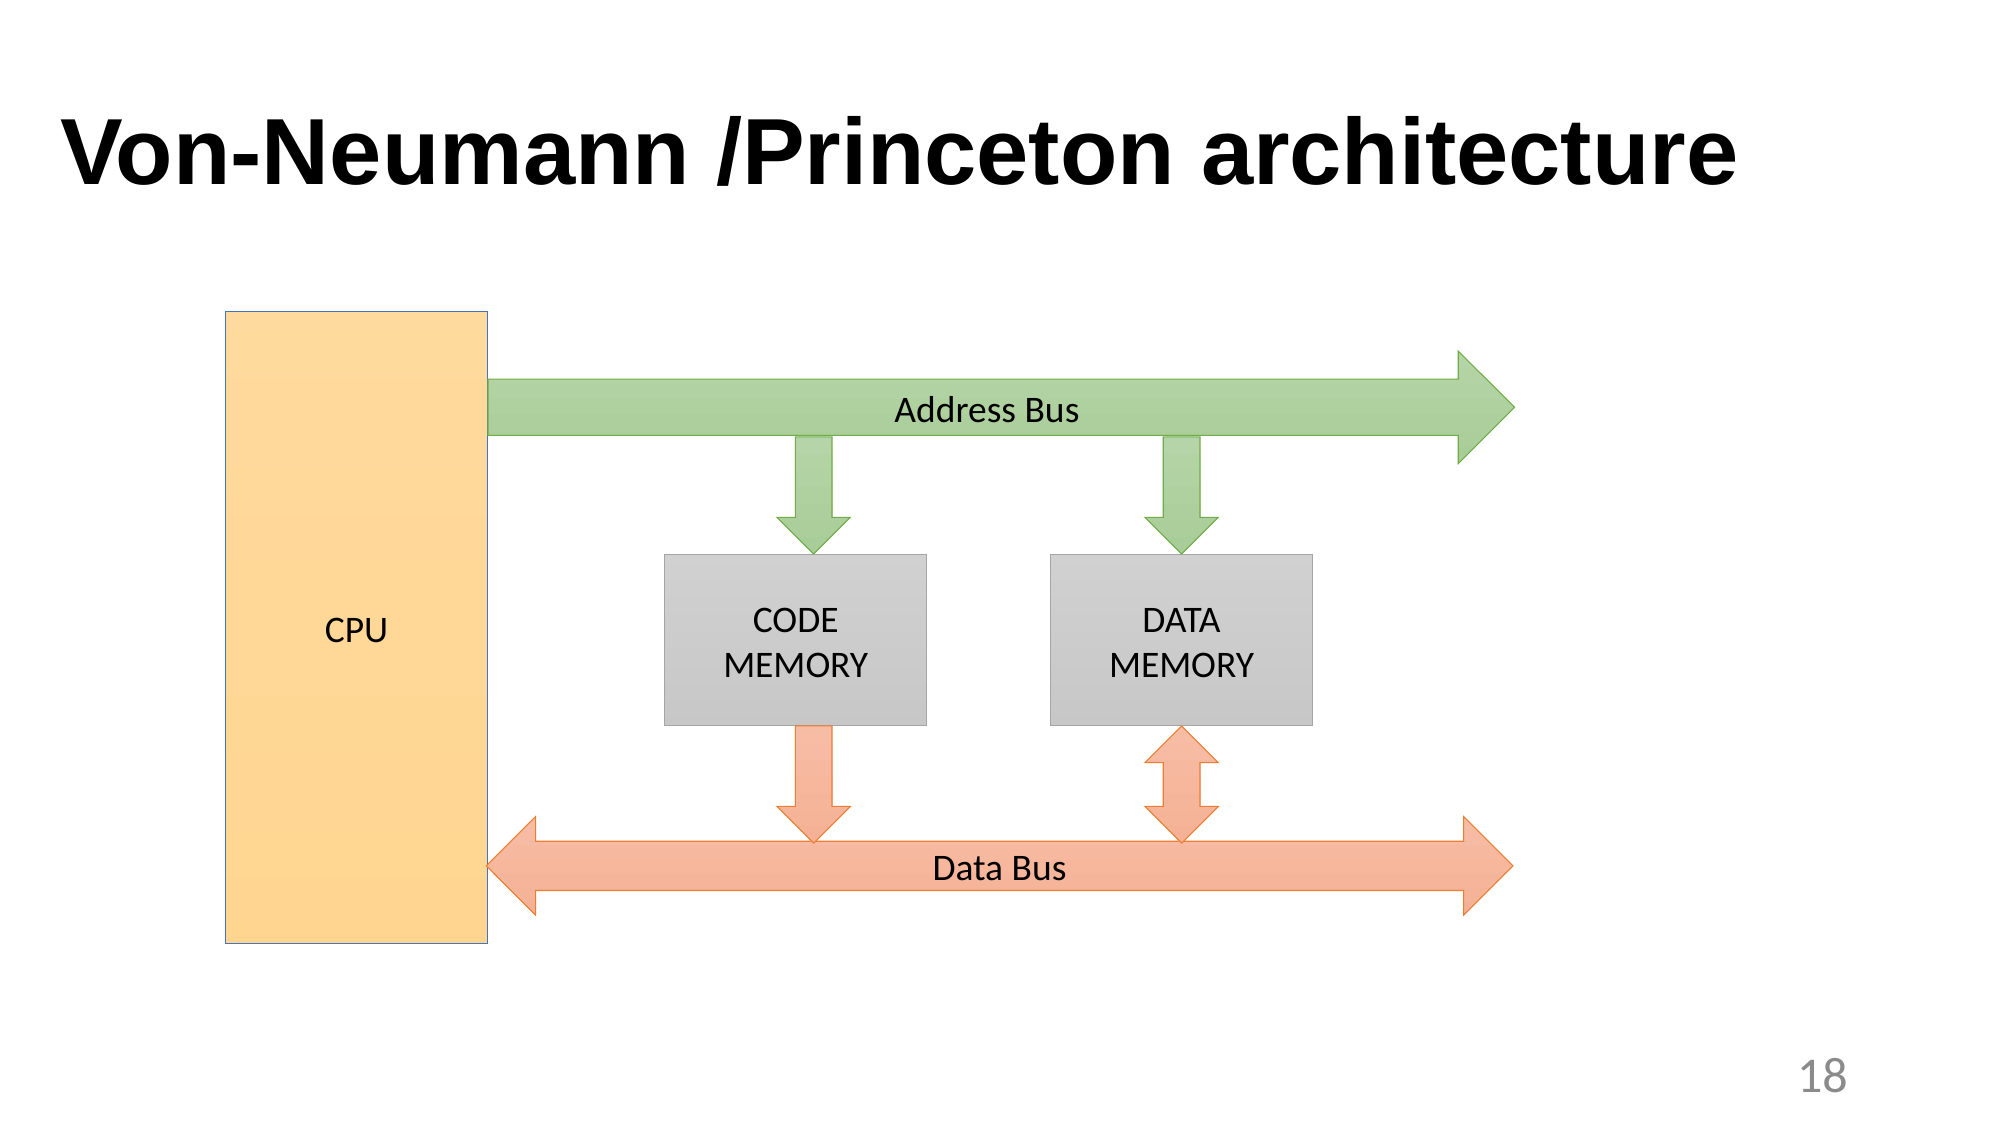

# Von-Neumann /Princeton architecture
CPU
Address Bus

CODE
MEMORY
DATA
MEMORY

Data Bus
18